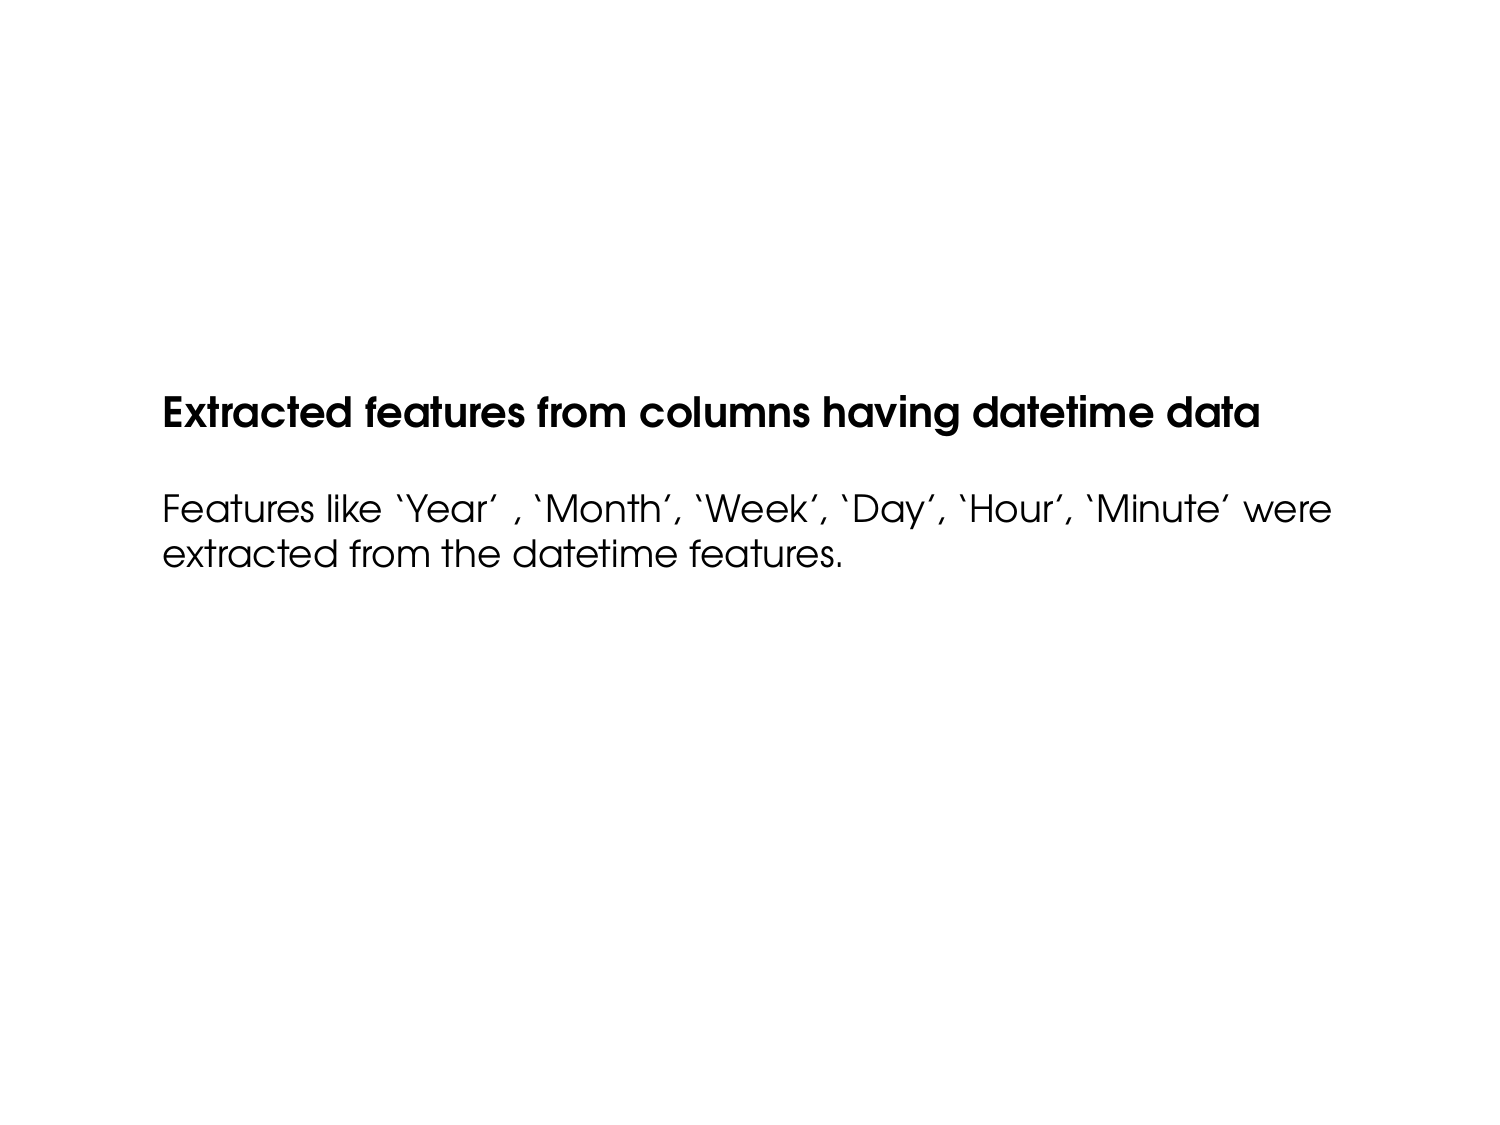

#
Extracted features from columns having datetime data

Features like ‘Year’ , ‘Month’, ‘Week’, ‘Day’, ‘Hour’, ‘Minute’ were extracted from the datetime features.